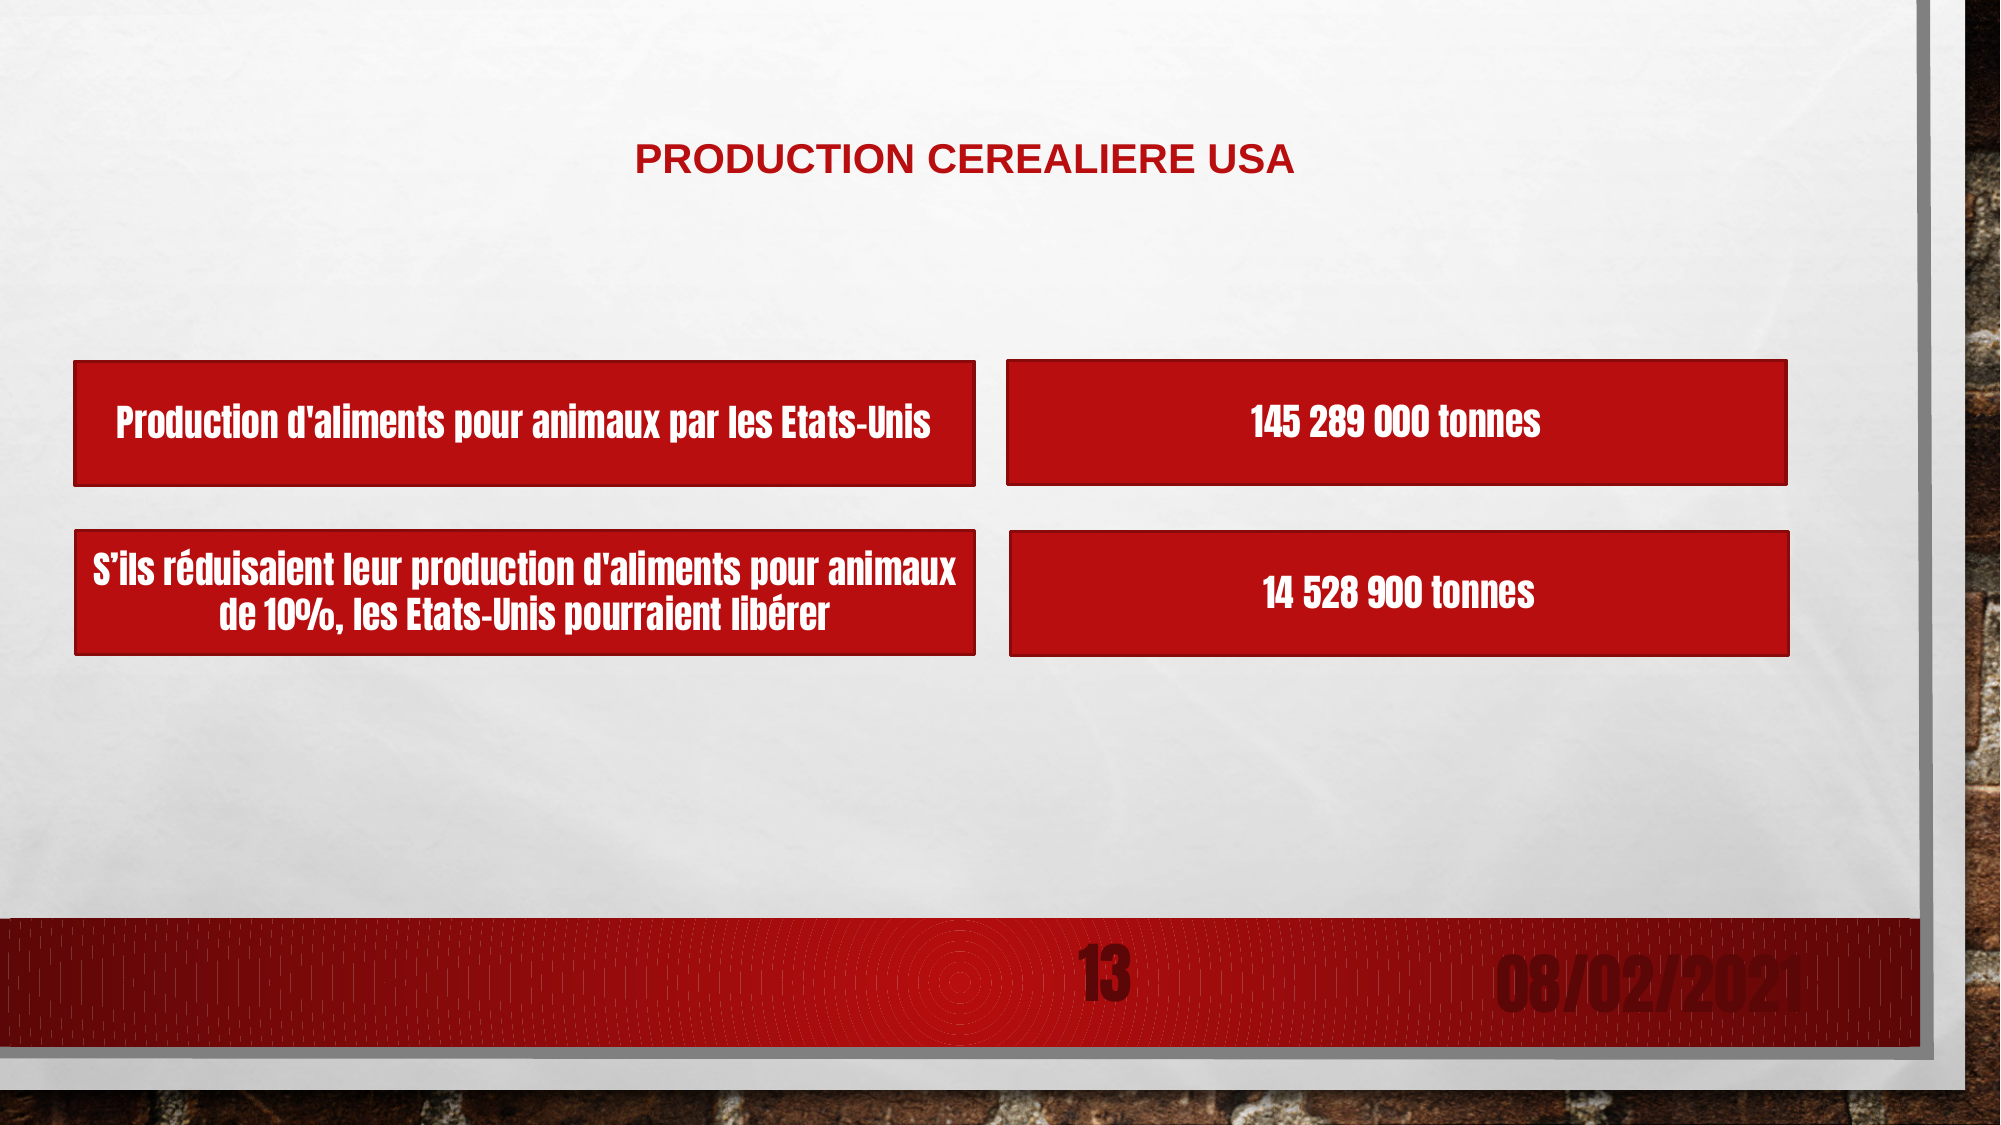

# PRODUCTION CEREALIERE USA
145 289 000 tonnes
Production d'aliments pour animaux par les Etats-Unis
S’ils réduisaient leur production d'aliments pour animaux de 10%, les Etats-Unis pourraient libérer
14 528 900 tonnes
13
08/02/2021